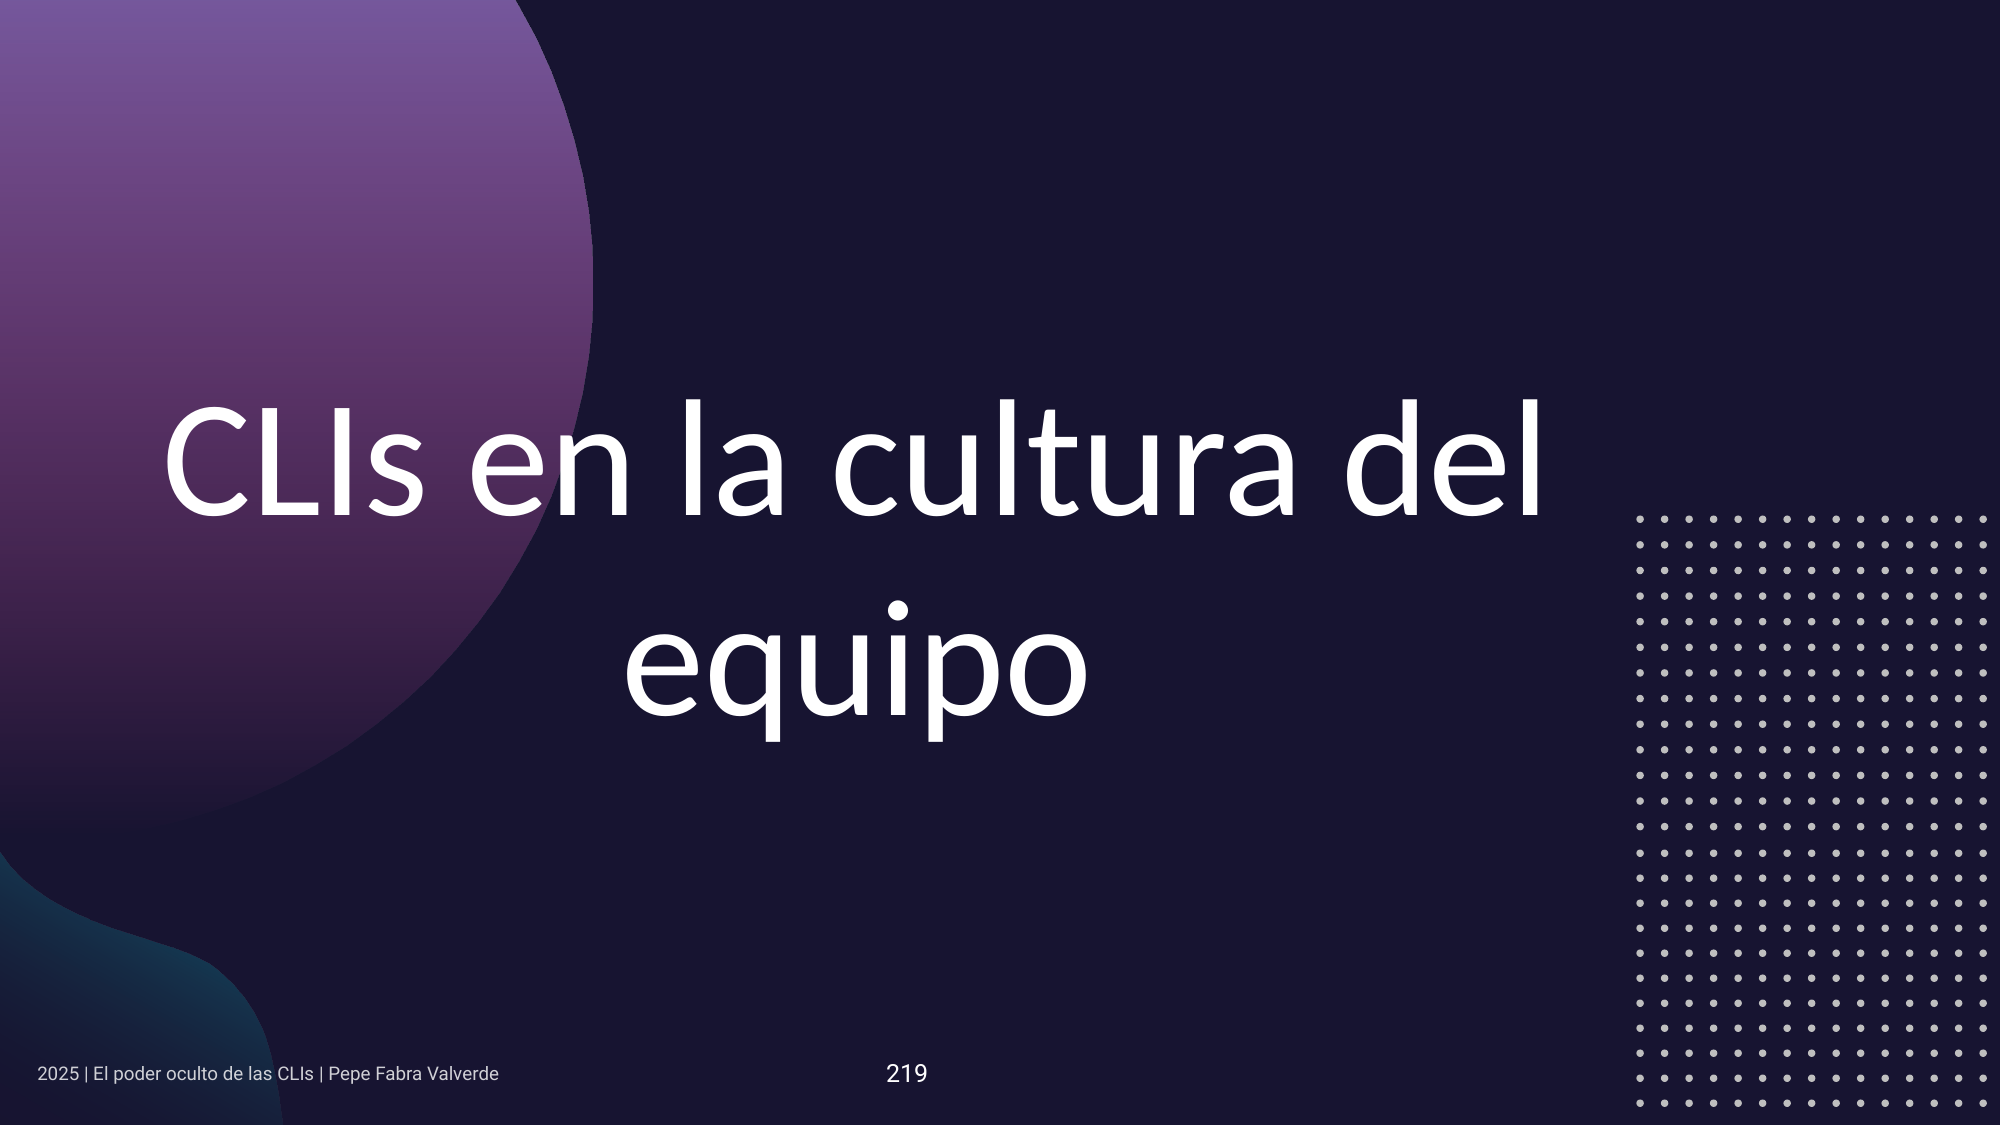

CLIs en la cultura del equipo
2025 | El poder oculto de las CLIs | Pepe Fabra Valverde